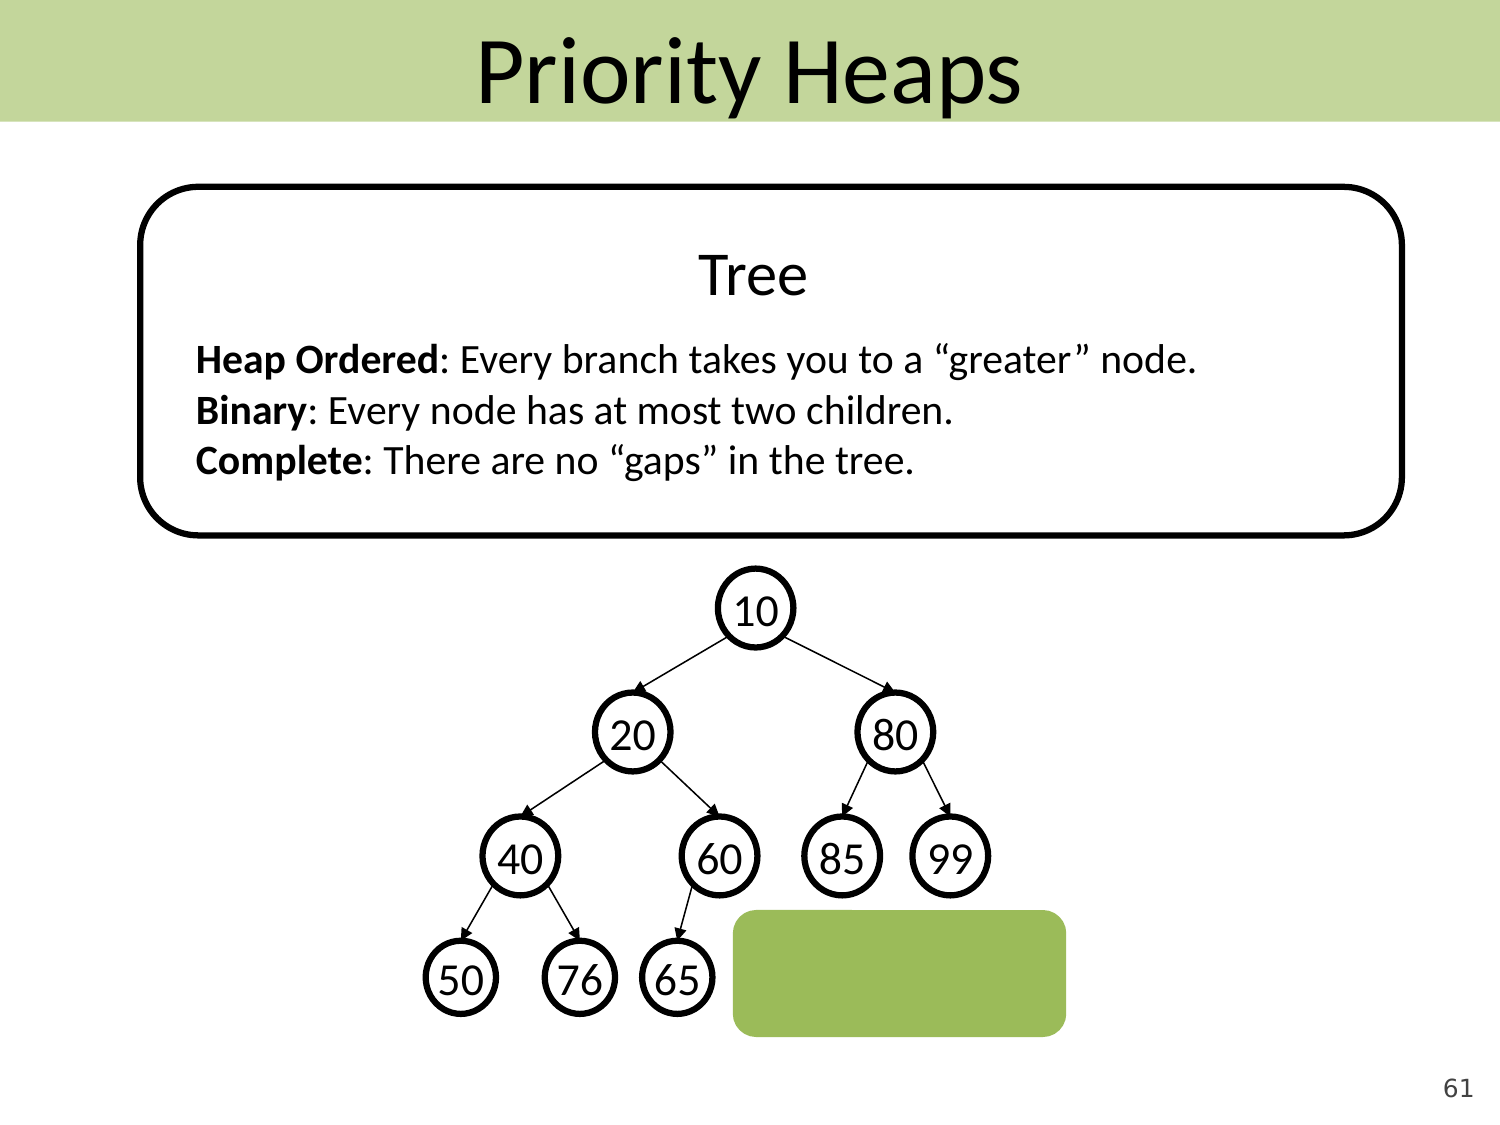

Priority Heaps

Tree
Heap Ordered: Every branch takes you to a “greater” node.
Binary: Every node has at most two children.
Complete: There are no “gaps” in the tree.
10
20
80
40
60
85
99

50
76
65